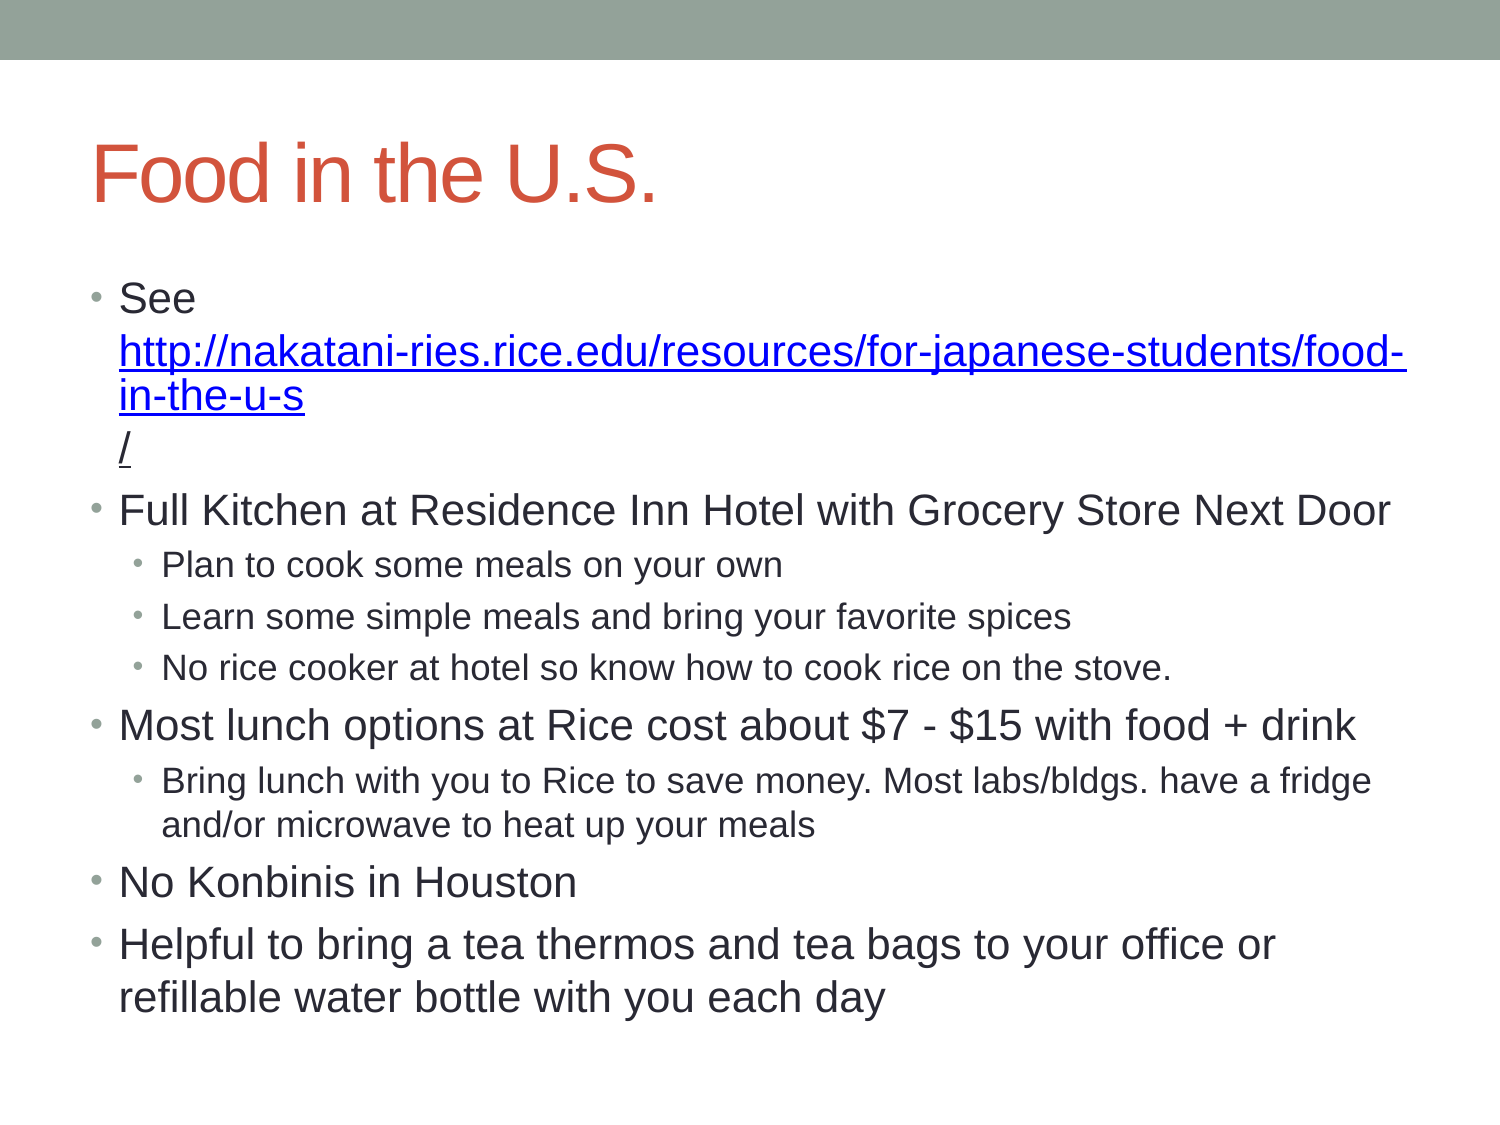

# Food in the U.S.
See http://nakatani-ries.rice.edu/resources/for-japanese-students/food-in-the-u-s/
Full Kitchen at Residence Inn Hotel with Grocery Store Next Door
Plan to cook some meals on your own
Learn some simple meals and bring your favorite spices
No rice cooker at hotel so know how to cook rice on the stove.
Most lunch options at Rice cost about $7 - $15 with food + drink
Bring lunch with you to Rice to save money. Most labs/bldgs. have a fridge and/or microwave to heat up your meals
No Konbinis in Houston
Helpful to bring a tea thermos and tea bags to your office or refillable water bottle with you each day